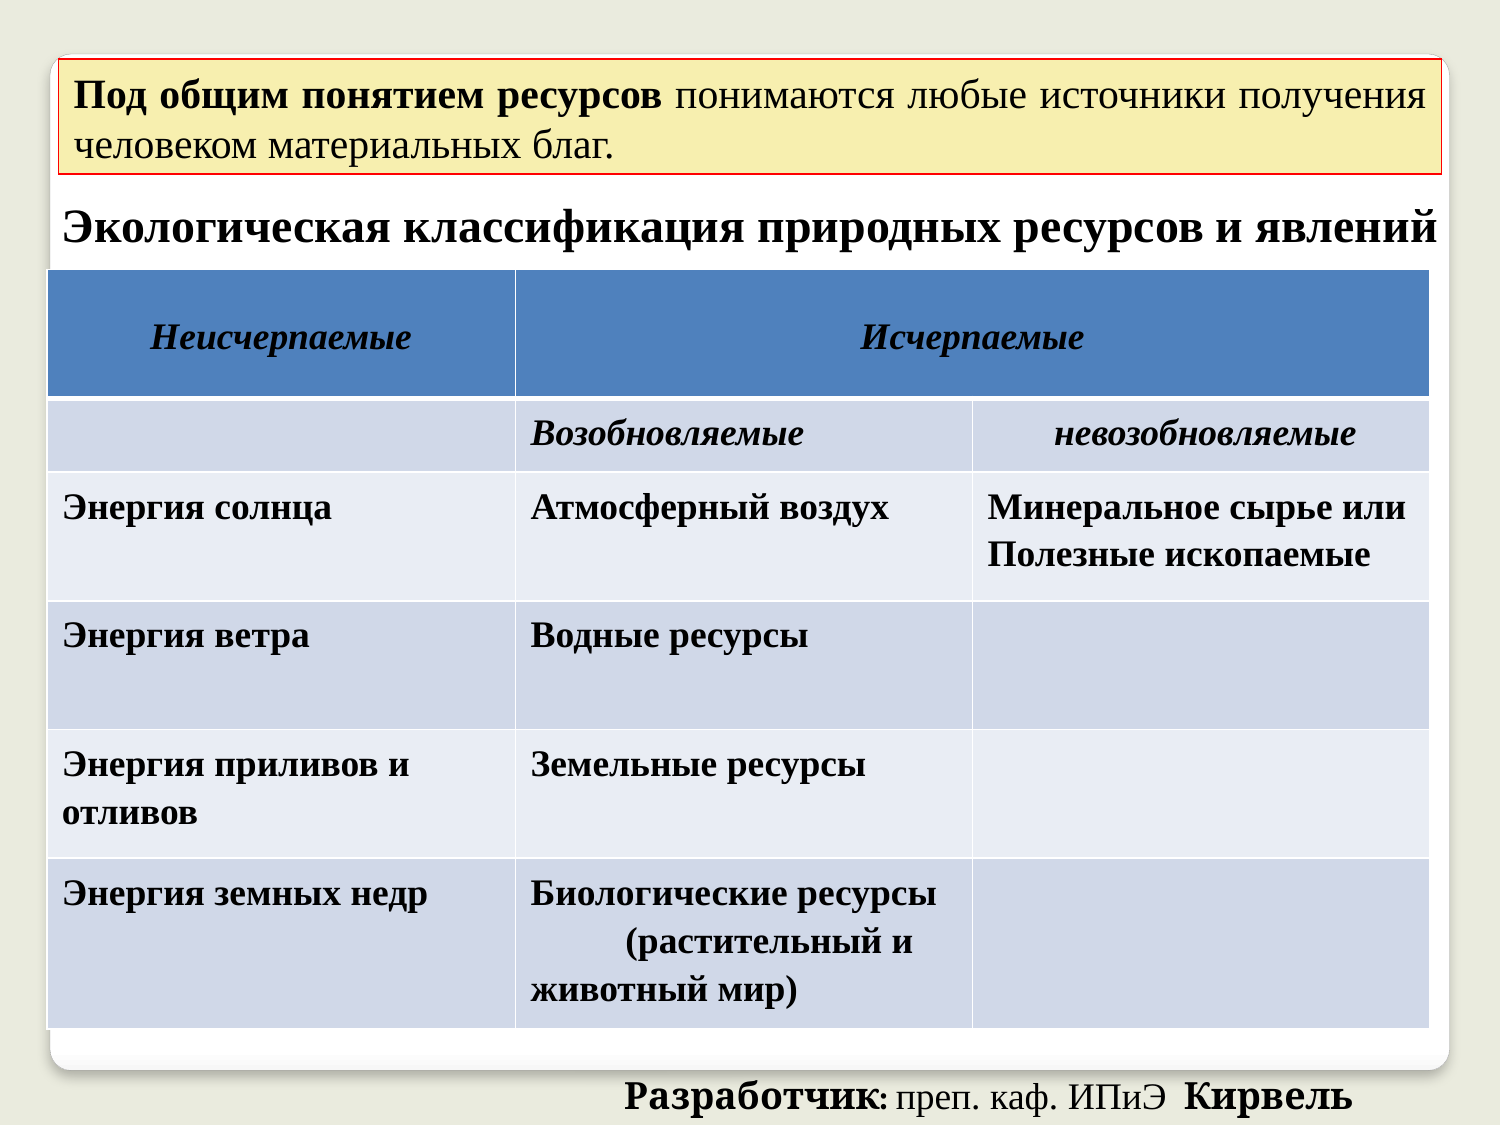

Под общим понятием ресурсов понимаются любые источники получения человеком материальных благ.
Экологическая классификация природных ресурсов и явлений
| Неисчерпаемые | Исчерпаемые |  |
| --- | --- | --- |
|  | Возобновляемые | невозобновляемые |
| Энергия солнца | Атмосферный воздух | Минеральное сырье или Полезные ископаемые |
| Энергия ветра | Водные ресурсы |  |
| Энергия приливов и отливов | Земельные ресурсы |  |
| Энергия земных недр | Биологические ресурсы (растительный и животный мир) |  |
Разработчик: преп. каф. ИПиЭ  Кирвель П.И.